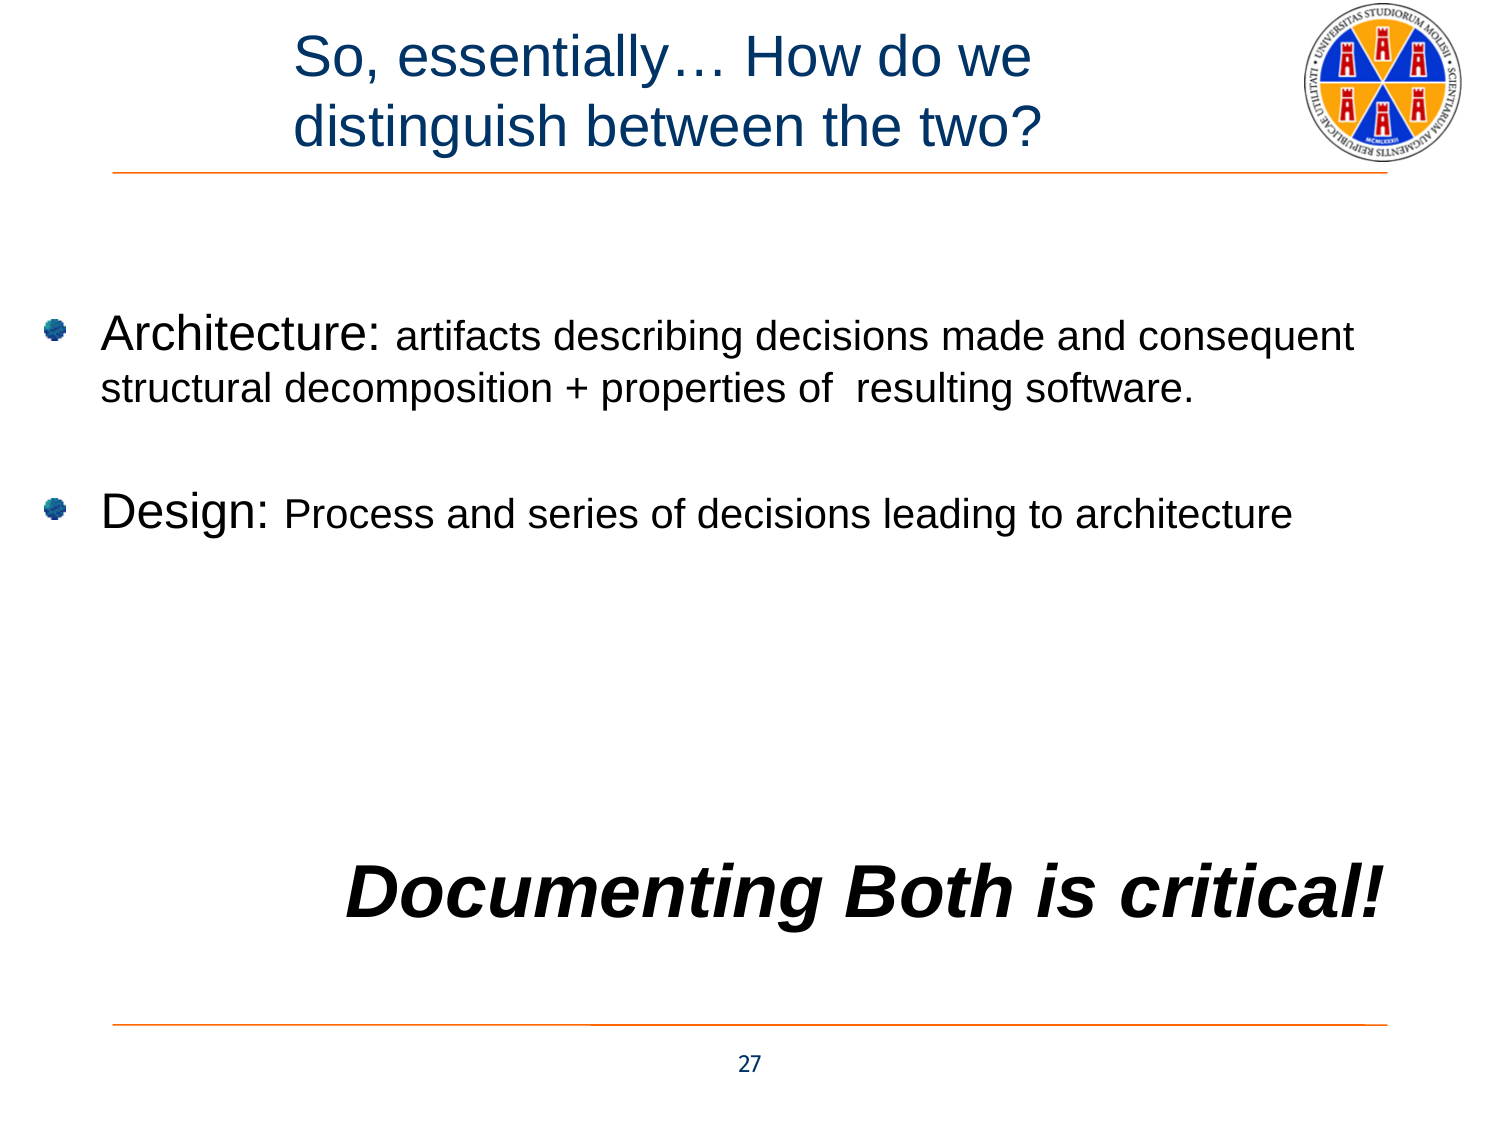

# So, essentially… How do we distinguish between the two?
Architecture: artifacts describing decisions made and consequent structural decomposition + properties of  resulting software.

Design: Process and series of decisions leading to architecture
Documenting Both is critical!
27